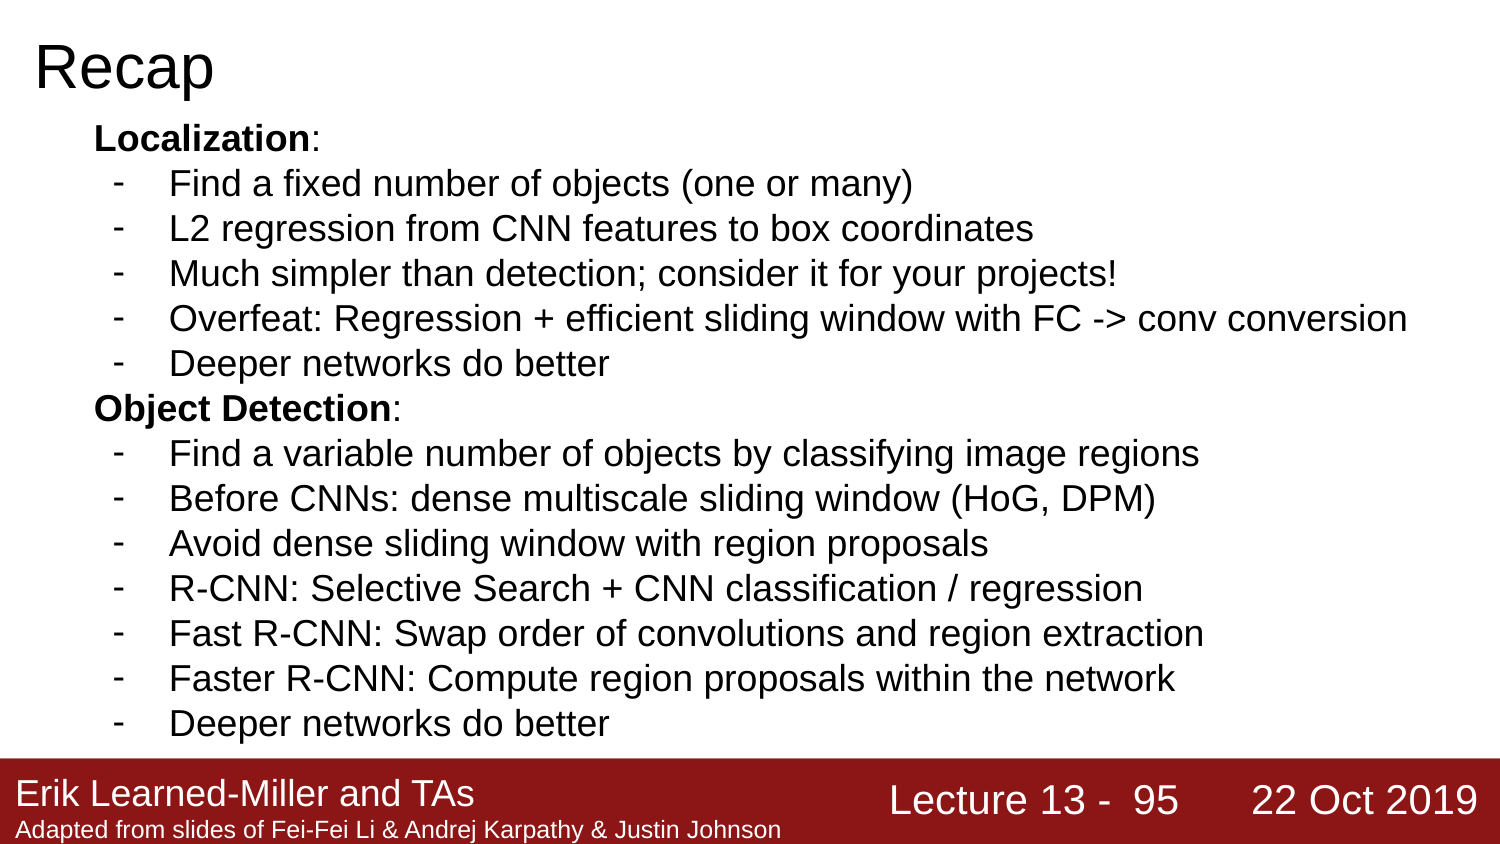

Recap
Localization:
Find a fixed number of objects (one or many)
L2 regression from CNN features to box coordinates
Much simpler than detection; consider it for your projects!
Overfeat: Regression + efficient sliding window with FC -> conv conversion
Deeper networks do better
Object Detection:
Find a variable number of objects by classifying image regions
Before CNNs: dense multiscale sliding window (HoG, DPM)
Avoid dense sliding window with region proposals
R-CNN: Selective Search + CNN classification / regression
Fast R-CNN: Swap order of convolutions and region extraction
Faster R-CNN: Compute region proposals within the network
Deeper networks do better
95